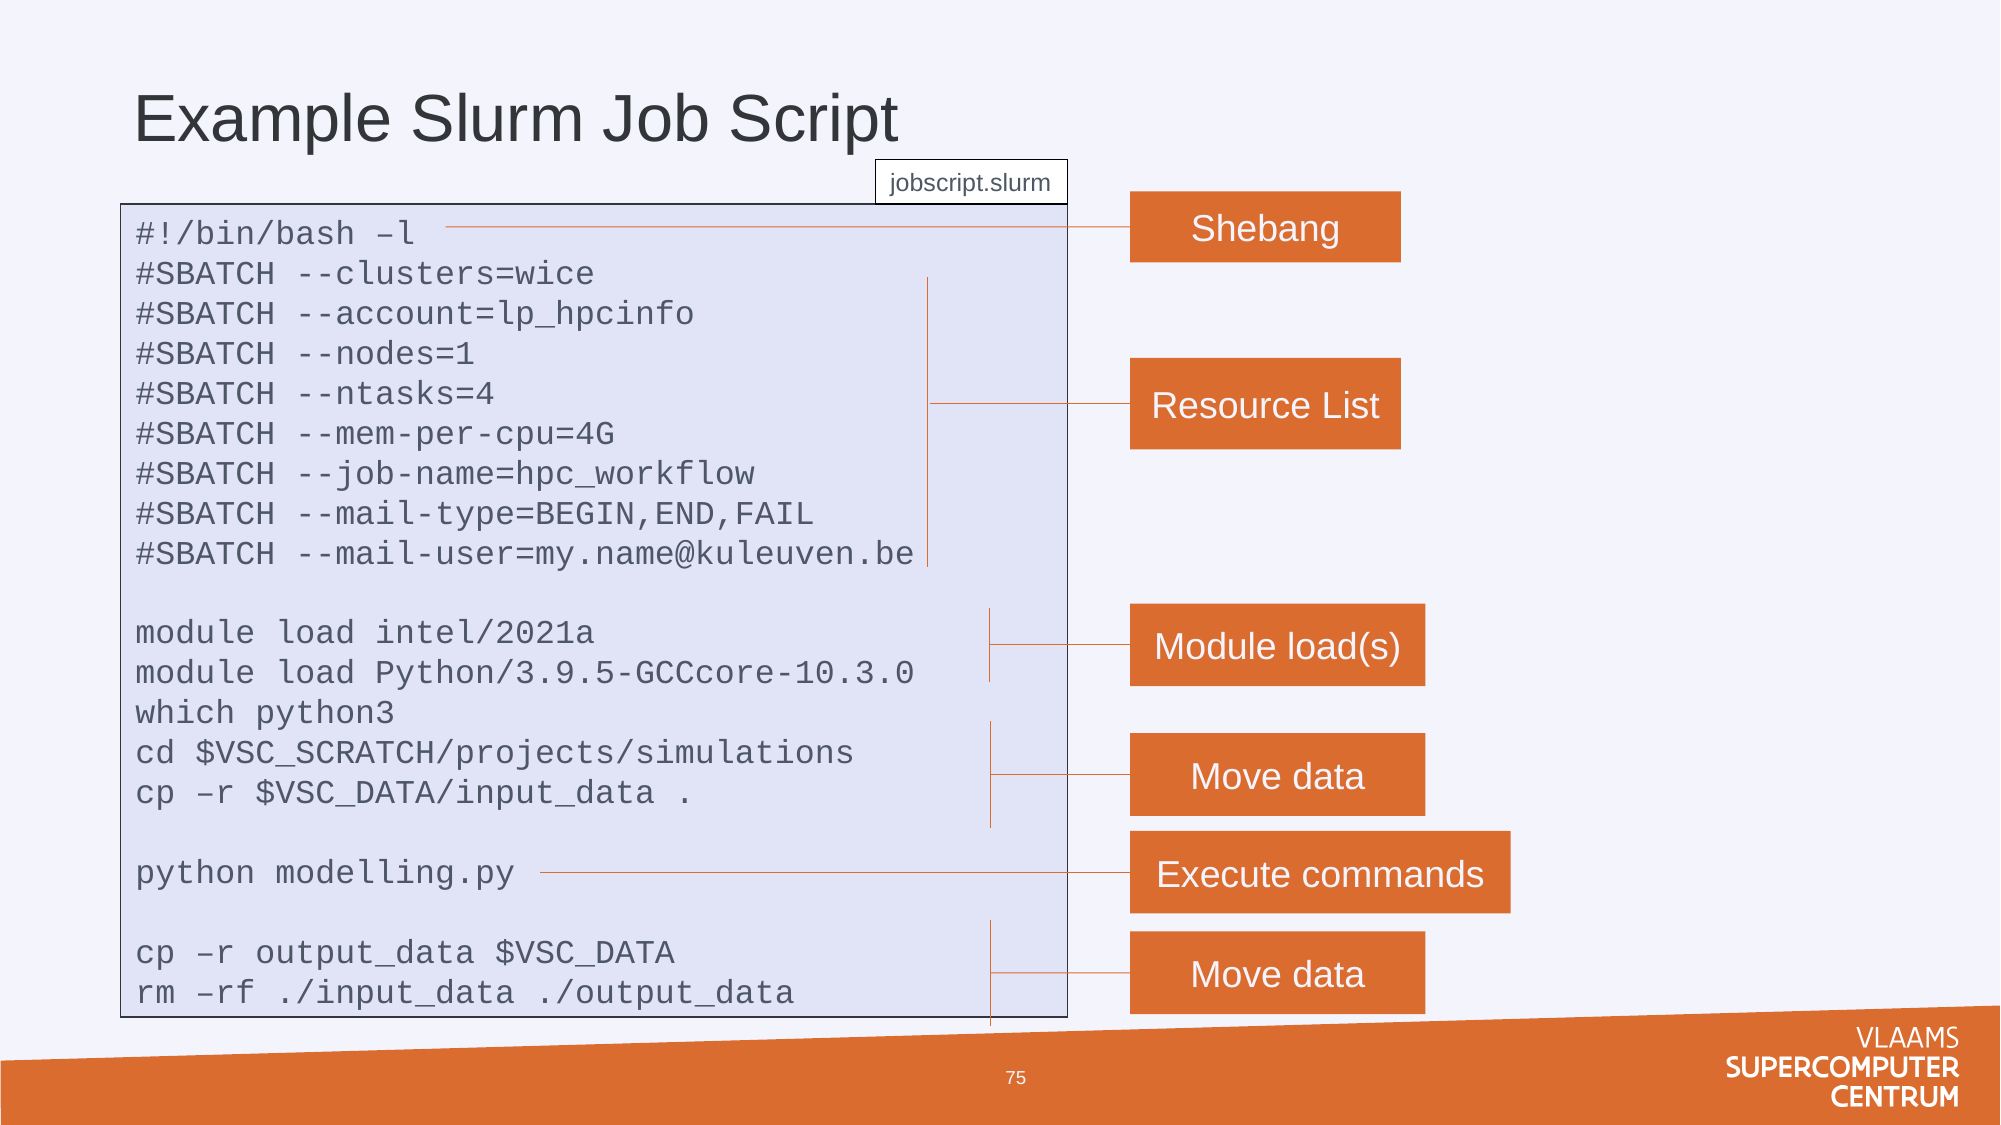

Example Slurm Job Script
jobscript.slurm
#!/bin/bash –l
#SBATCH --clusters=wice
#SBATCH --account=lp_hpcinfo
#SBATCH --nodes=1
#SBATCH --ntasks=4
#SBATCH --mem-per-cpu=4G
#SBATCH --job-name=hpc_workflow
#SBATCH --mail-type=BEGIN,END,FAIL
#SBATCH --mail-user=my.name@kuleuven.be

module load intel/2021a
module load Python/3.9.5-GCCcore-10.3.0
which python3
cd $VSC_SCRATCH/projects/simulations
cp –r $VSC_DATA/input_data .

python modelling.py
cp –r output_data $VSC_DATA
rm –rf ./input_data ./output_data
Shebang
Resource List
Module load(s)
Move data
Execute commands
Move data
75